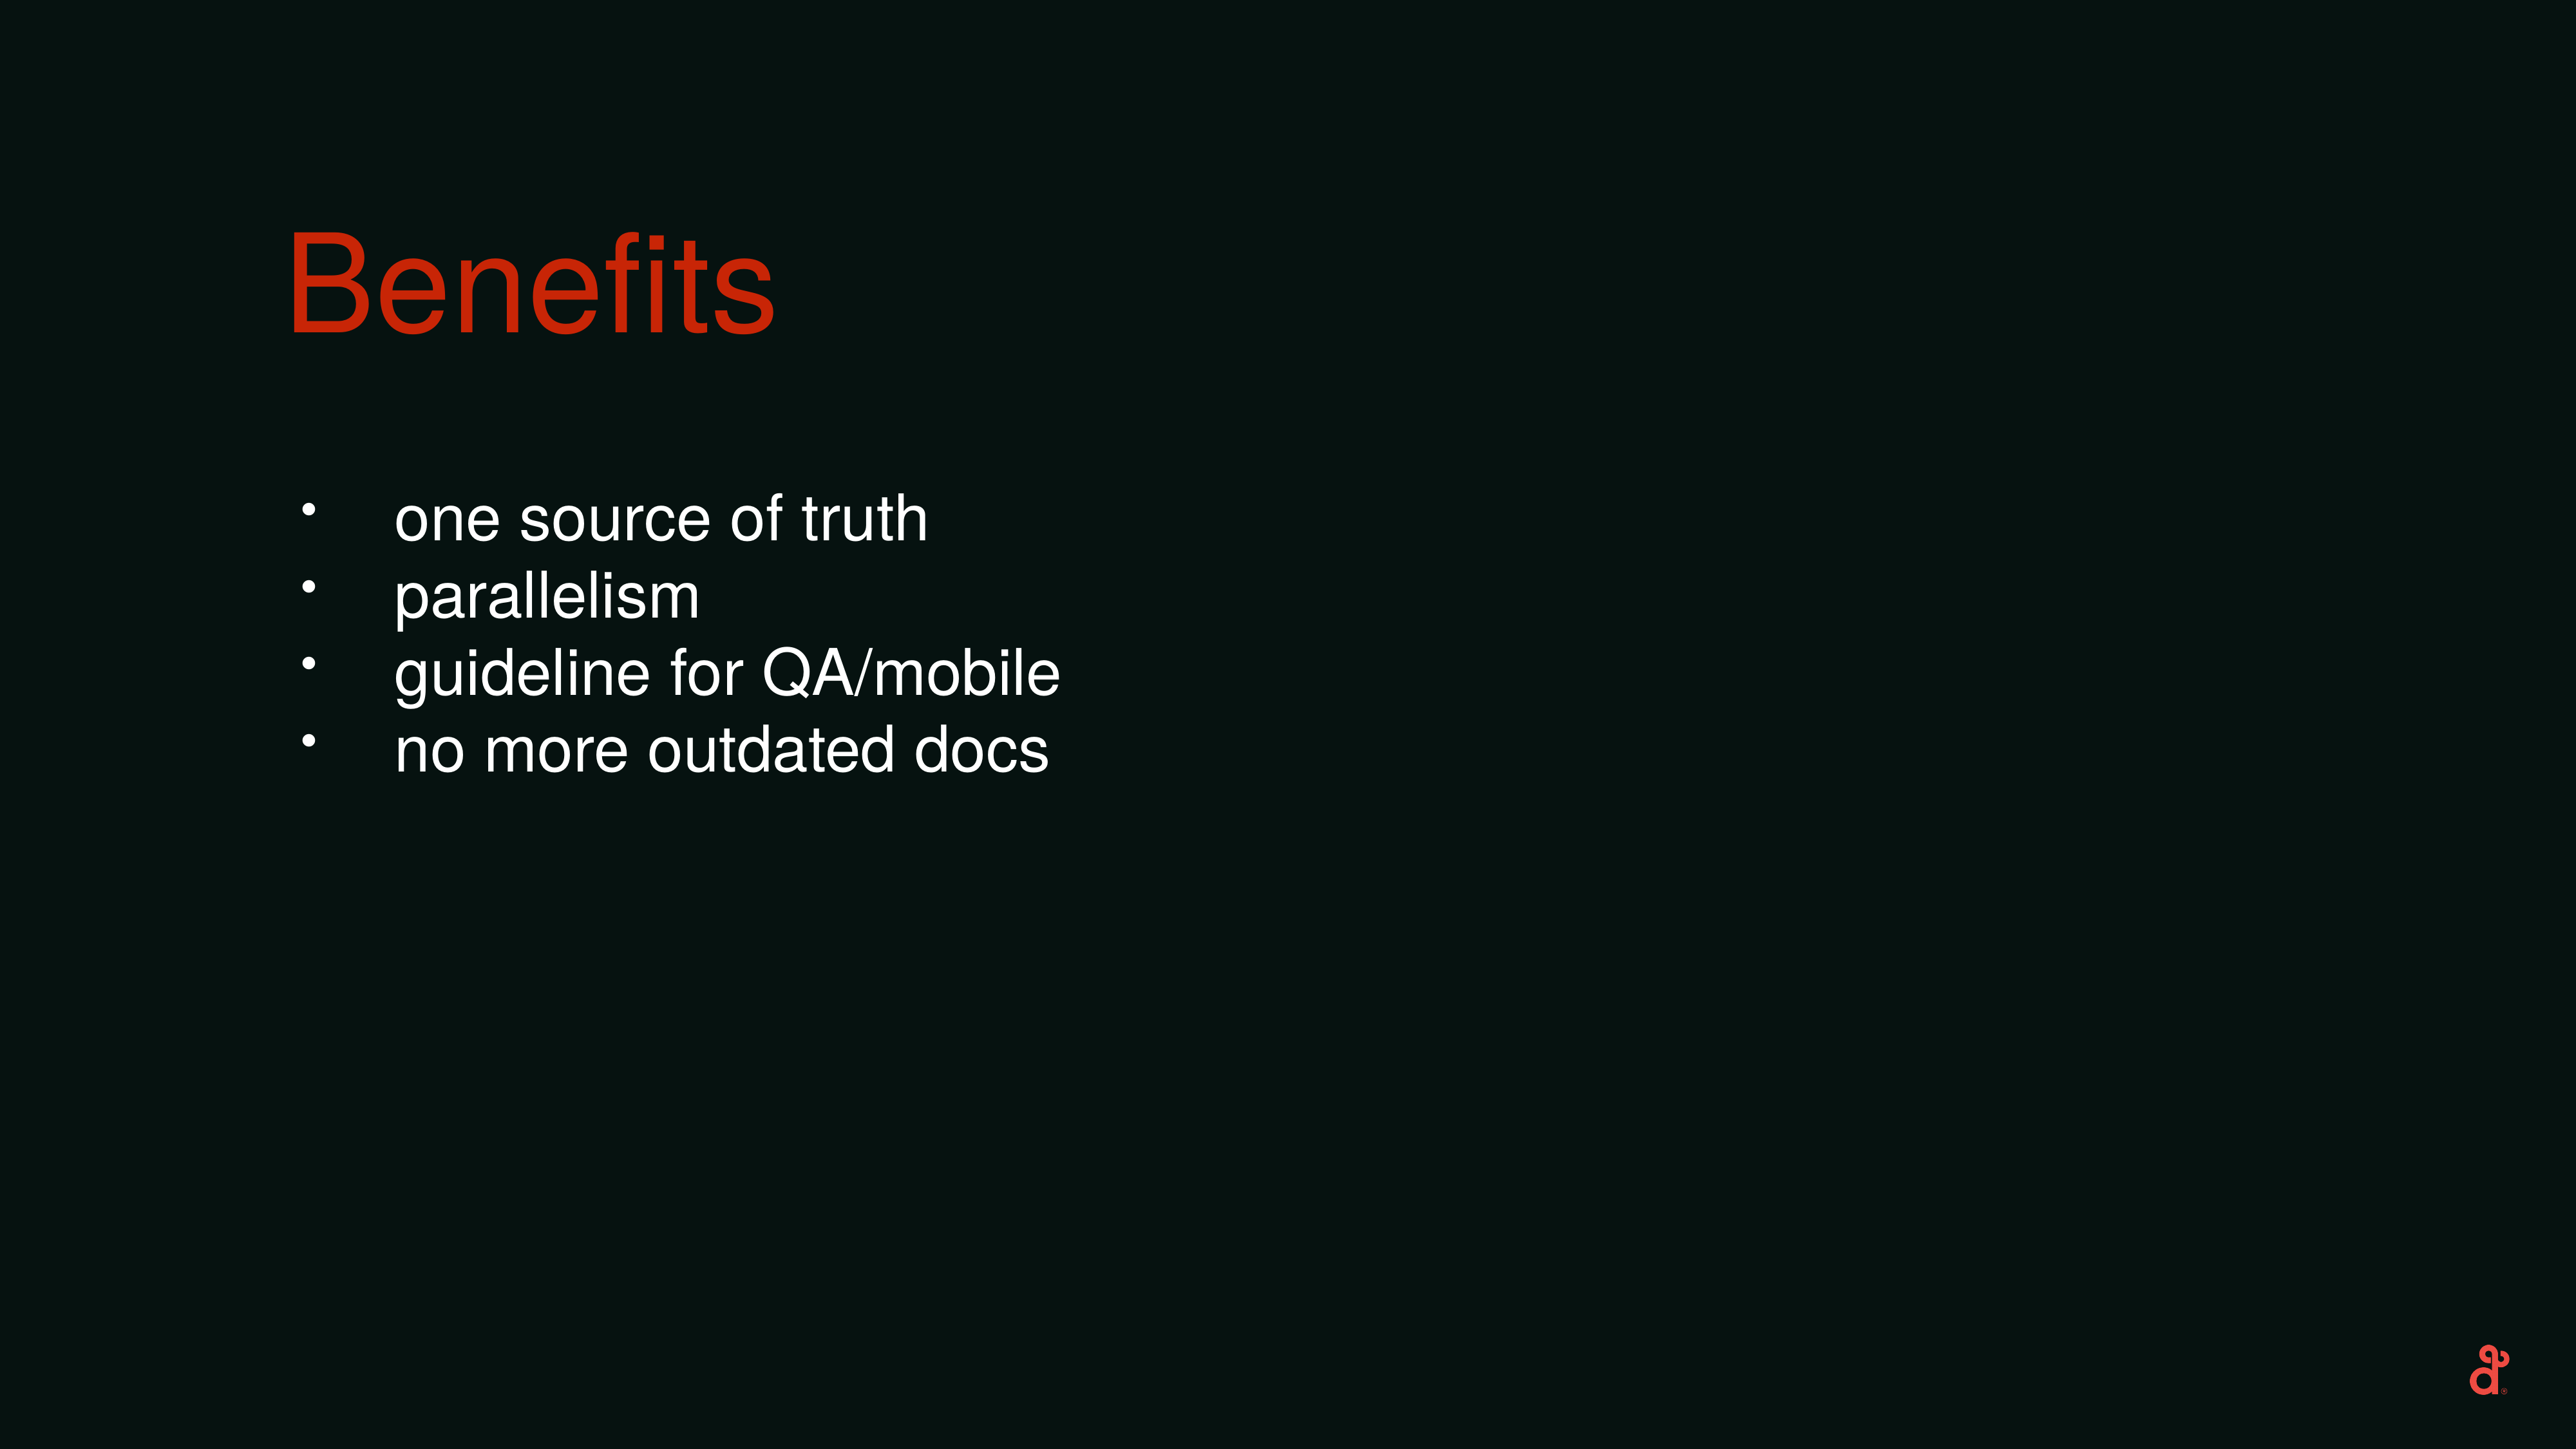

Benefits
one source of truth
parallelism
guideline for QA/mobile
no more outdated docs